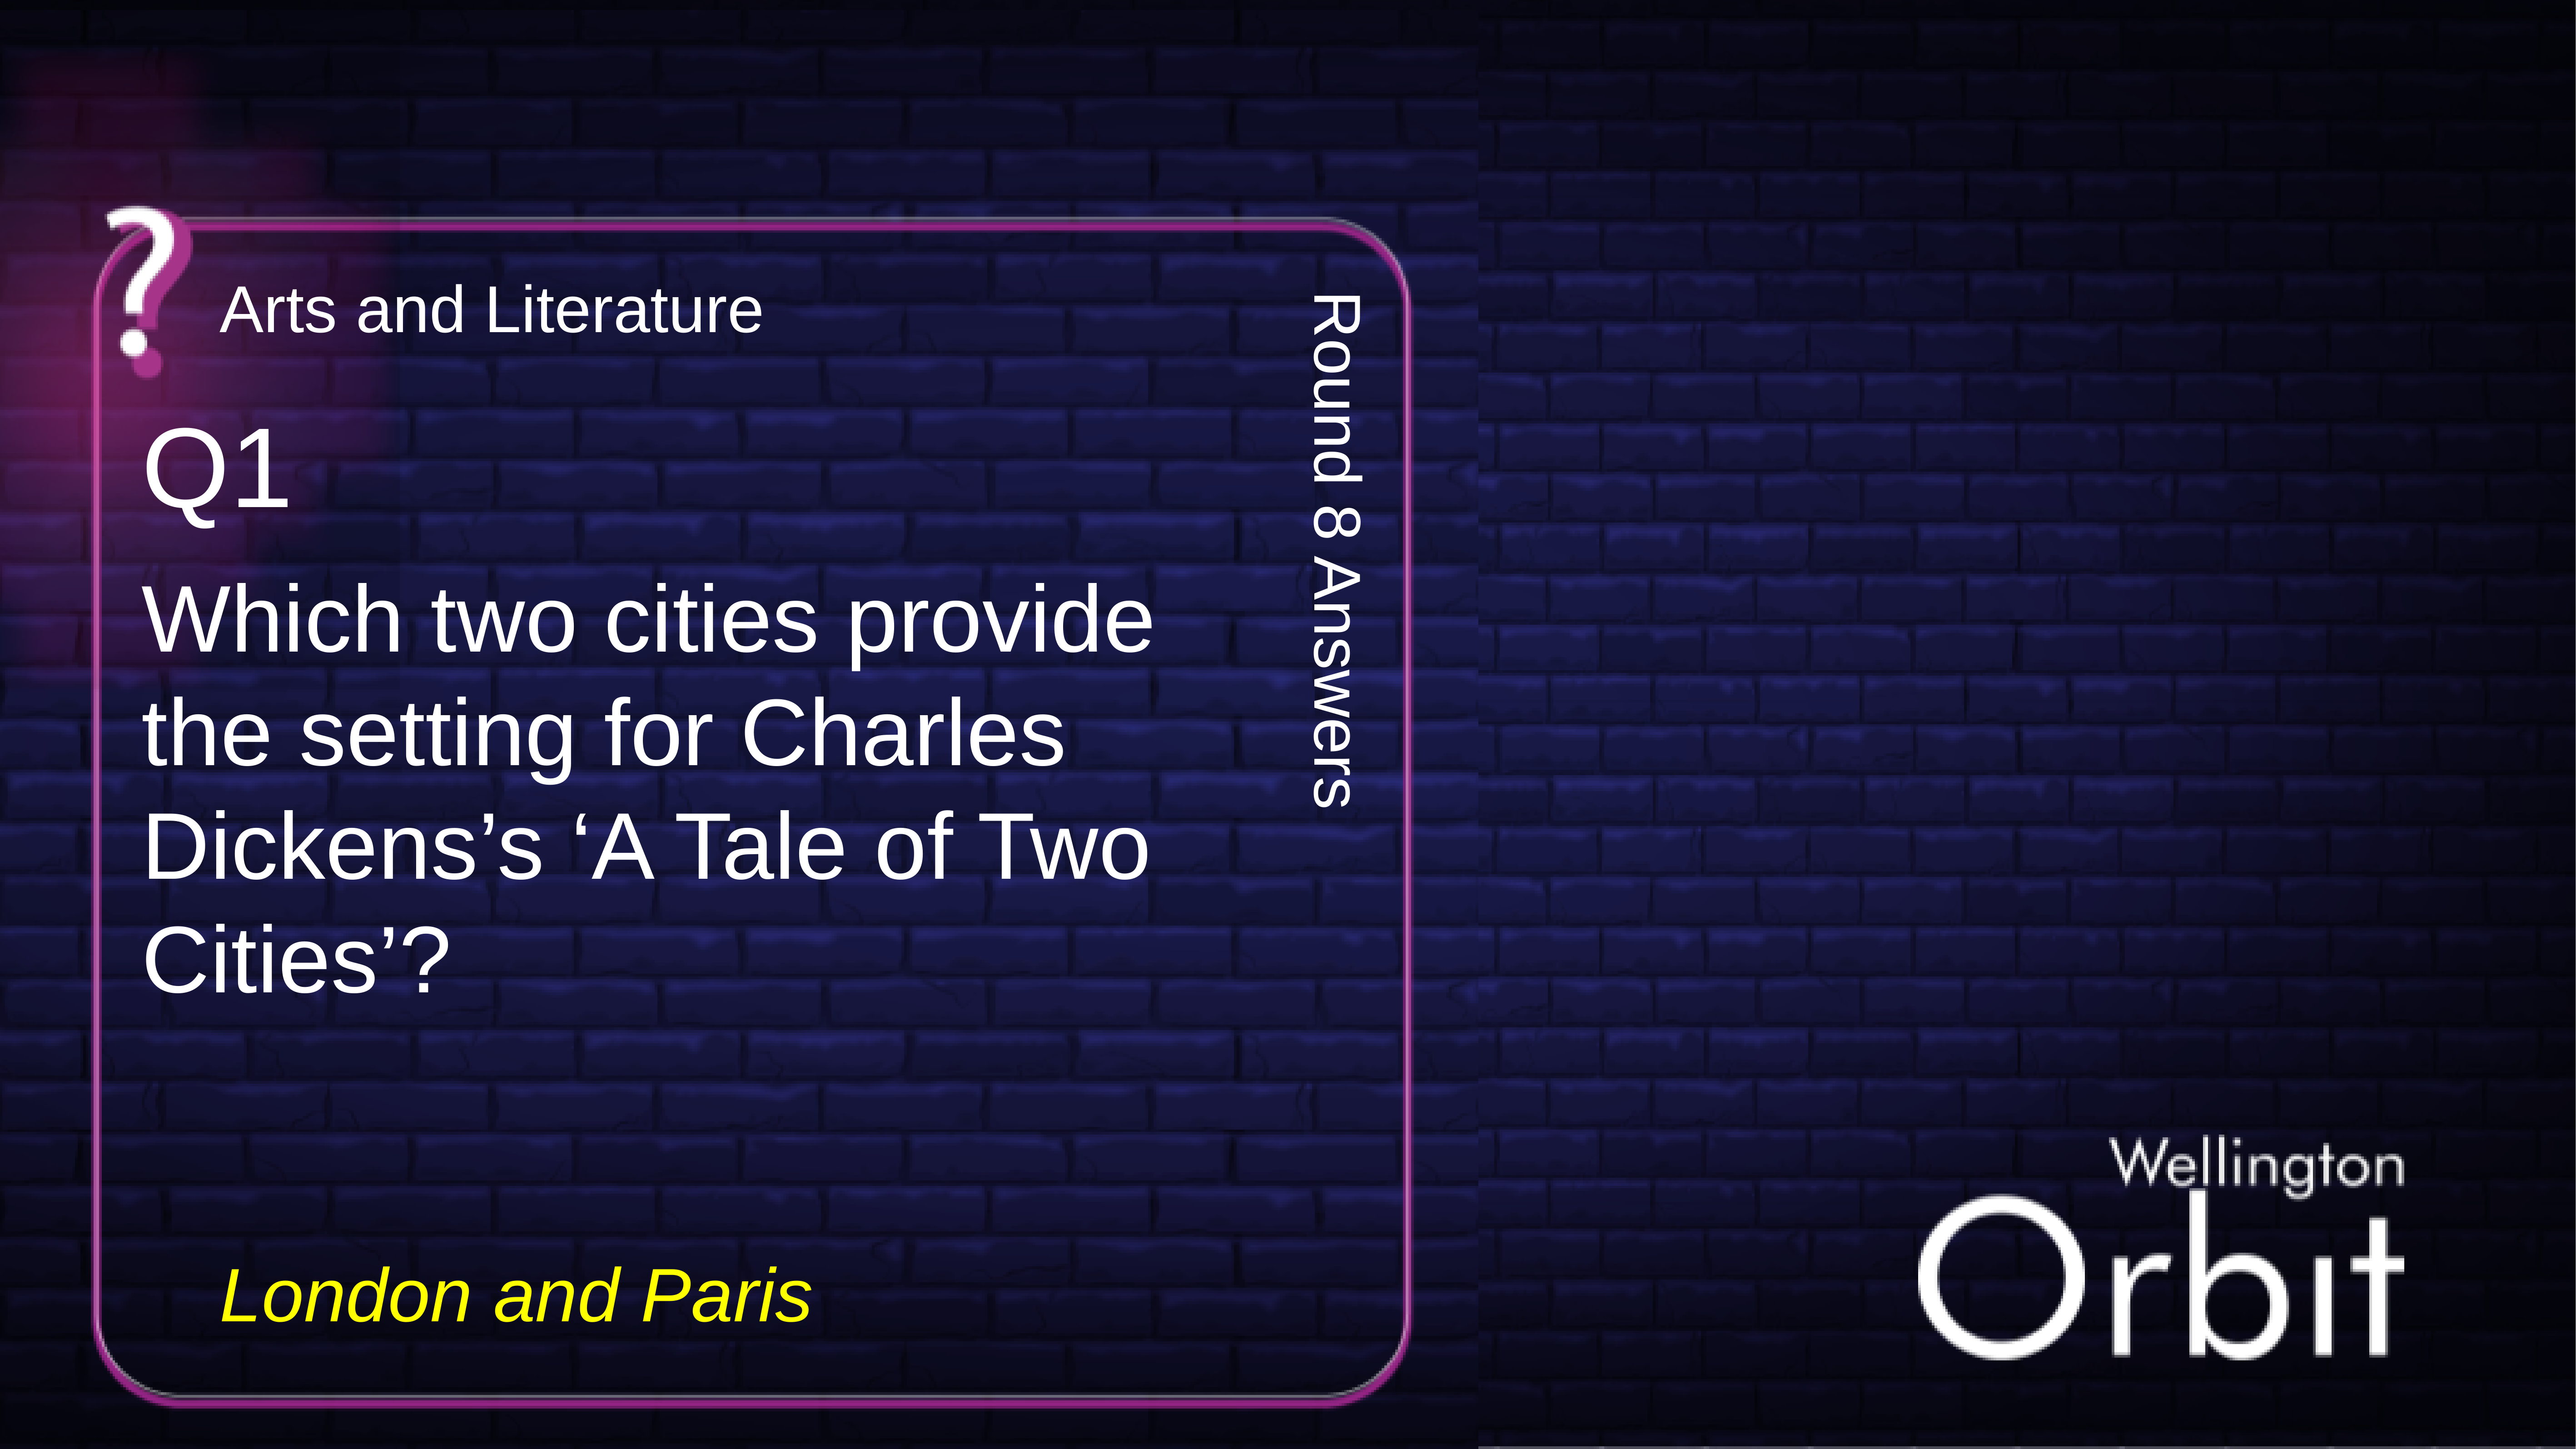

Arts and Literature
Q1
Round 8 Answers
Which two cities provide the setting for Charles Dickens’s ‘A Tale of Two Cities’?
London and Paris